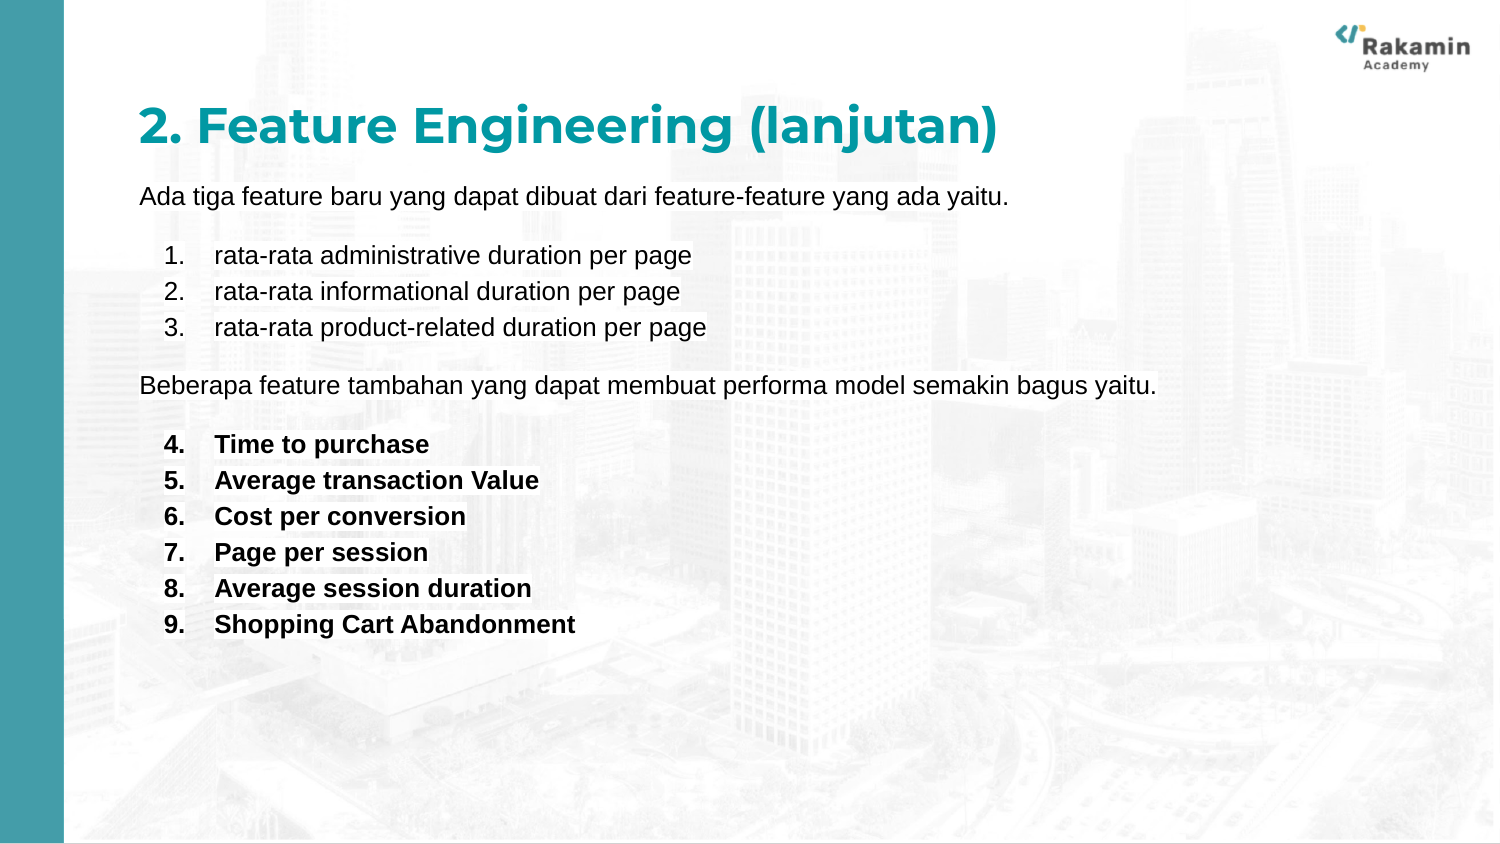

2. Feature Engineering (lanjutan)
Ada tiga feature baru yang dapat dibuat dari feature-feature yang ada yaitu.
rata-rata administrative duration per page
rata-rata informational duration per page
rata-rata product-related duration per page
Beberapa feature tambahan yang dapat membuat performa model semakin bagus yaitu.
Time to purchase
Average transaction Value
Cost per conversion
Page per session
Average session duration
Shopping Cart Abandonment